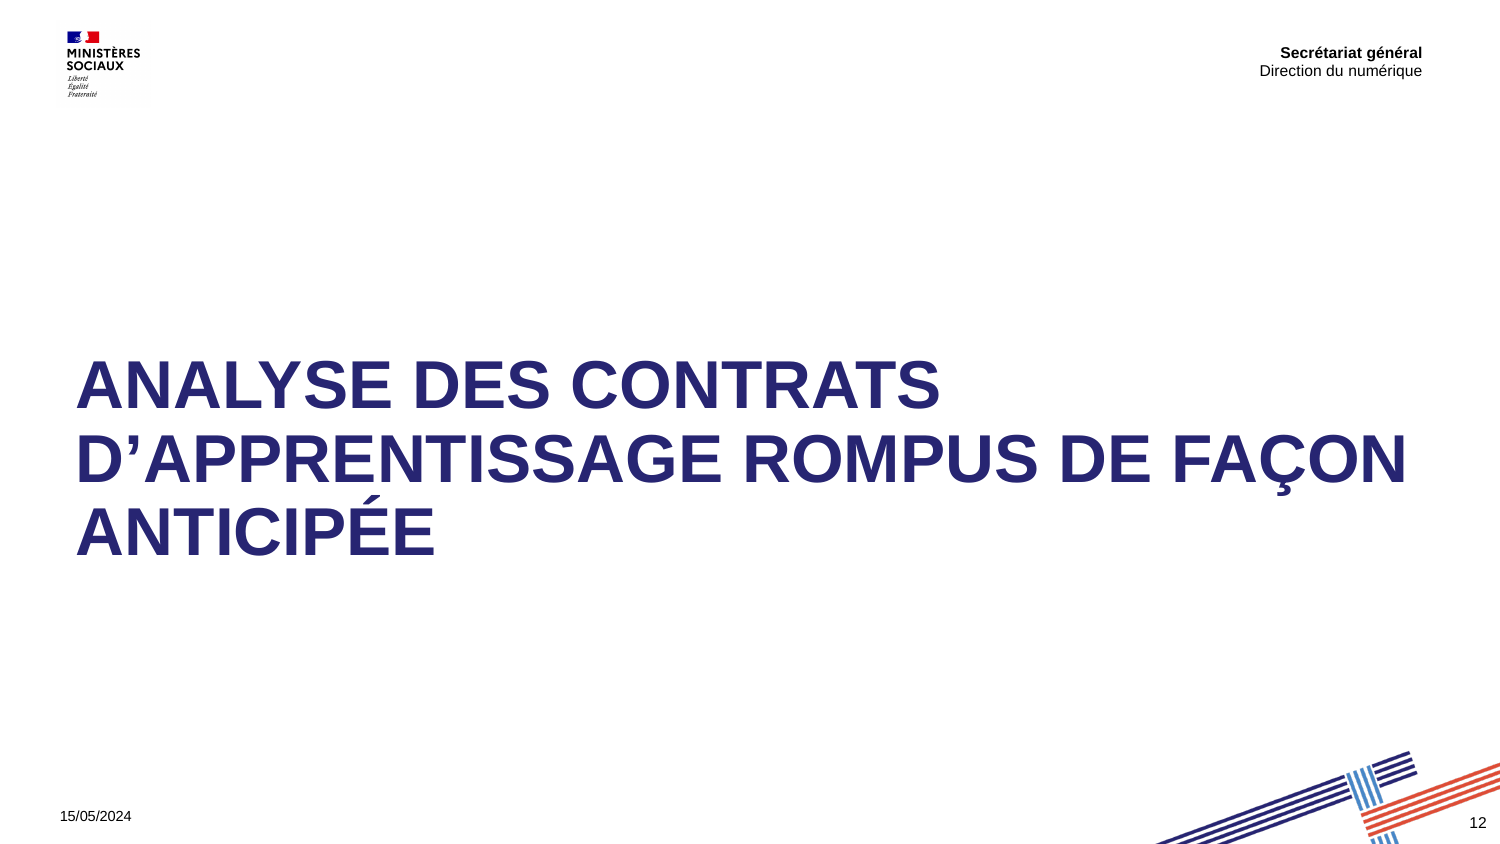

Analyse des contrats d’apprentissage Rompus de façon anticipée
15/05/2024
12